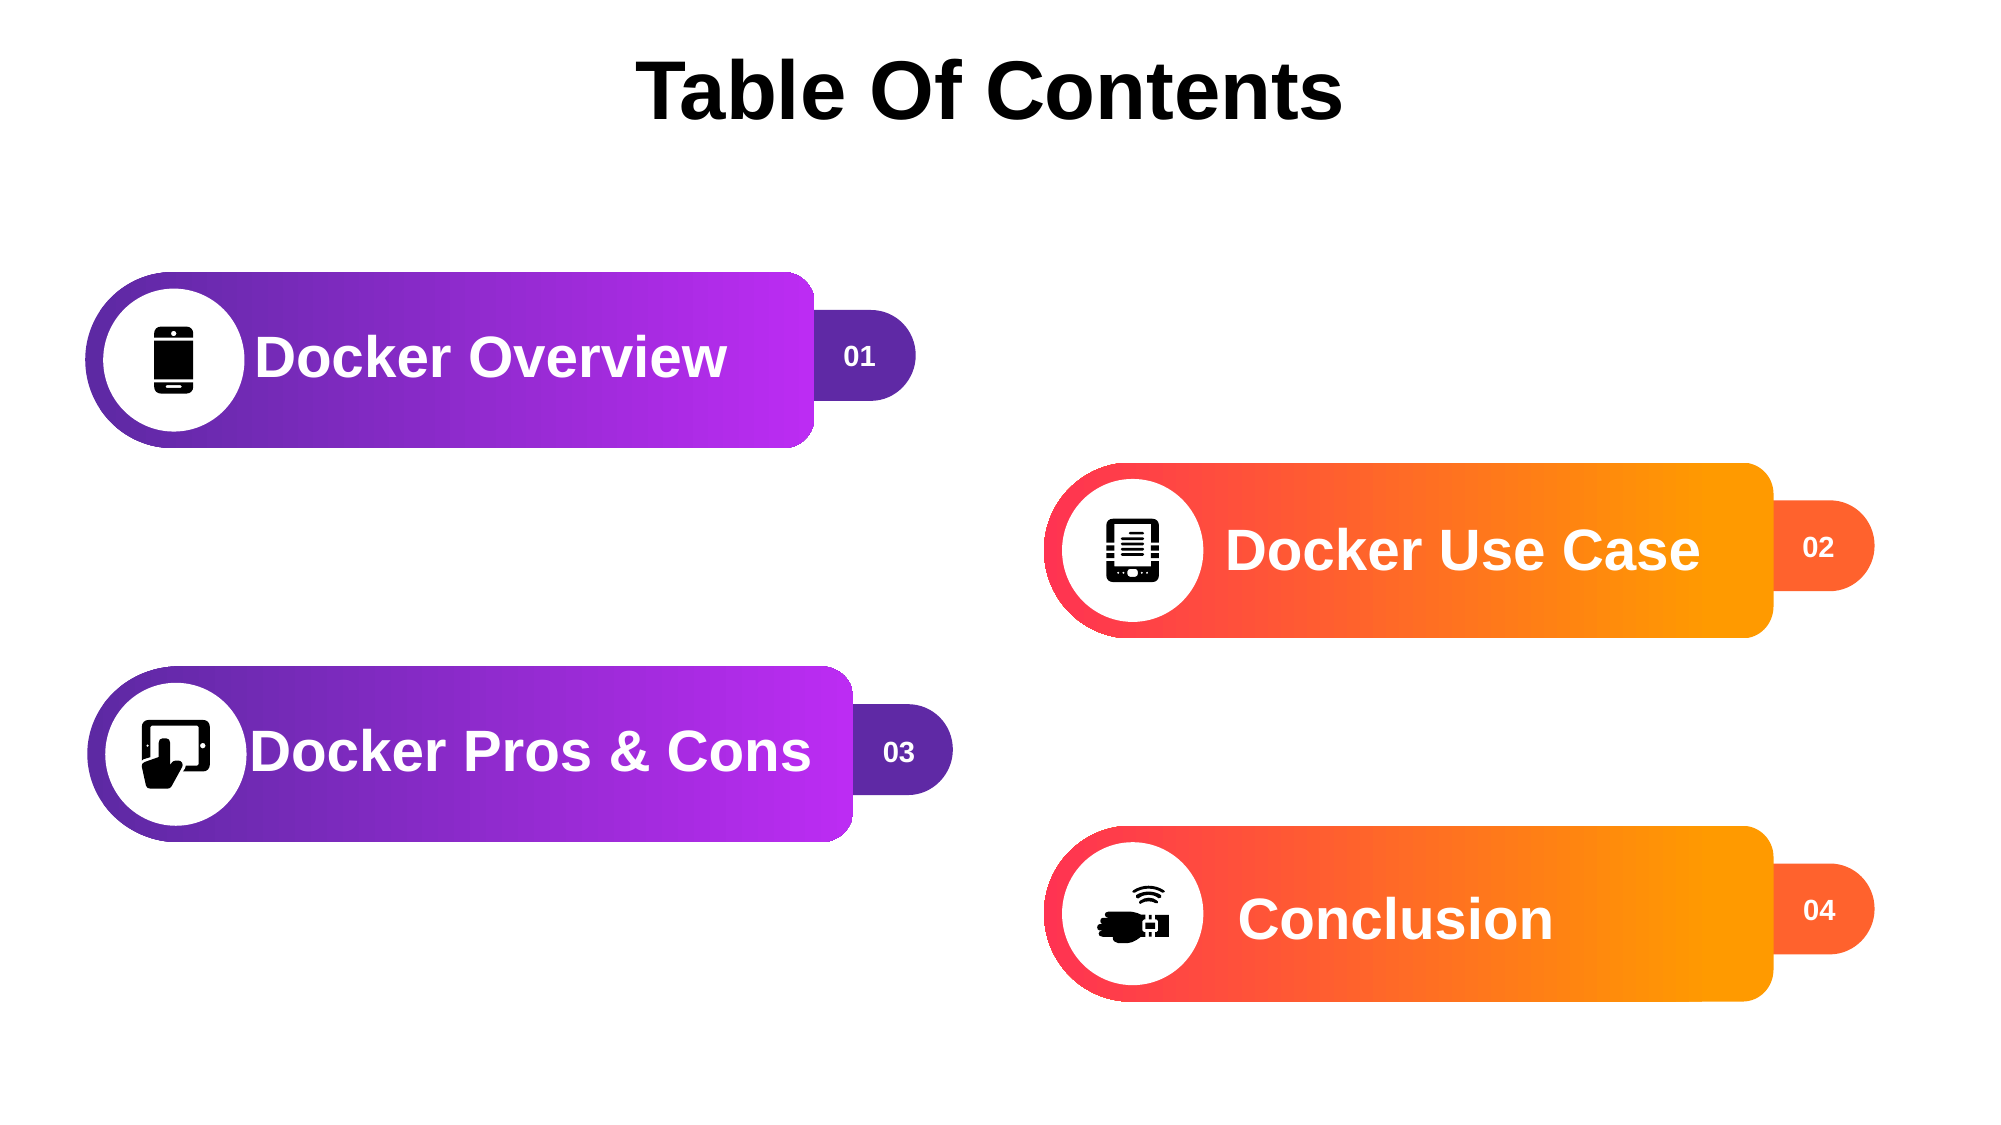

Table Of Contents

Docker Overview

01

Docker Use Case

02

Docker Pros & Cons

03

Conclusion
04